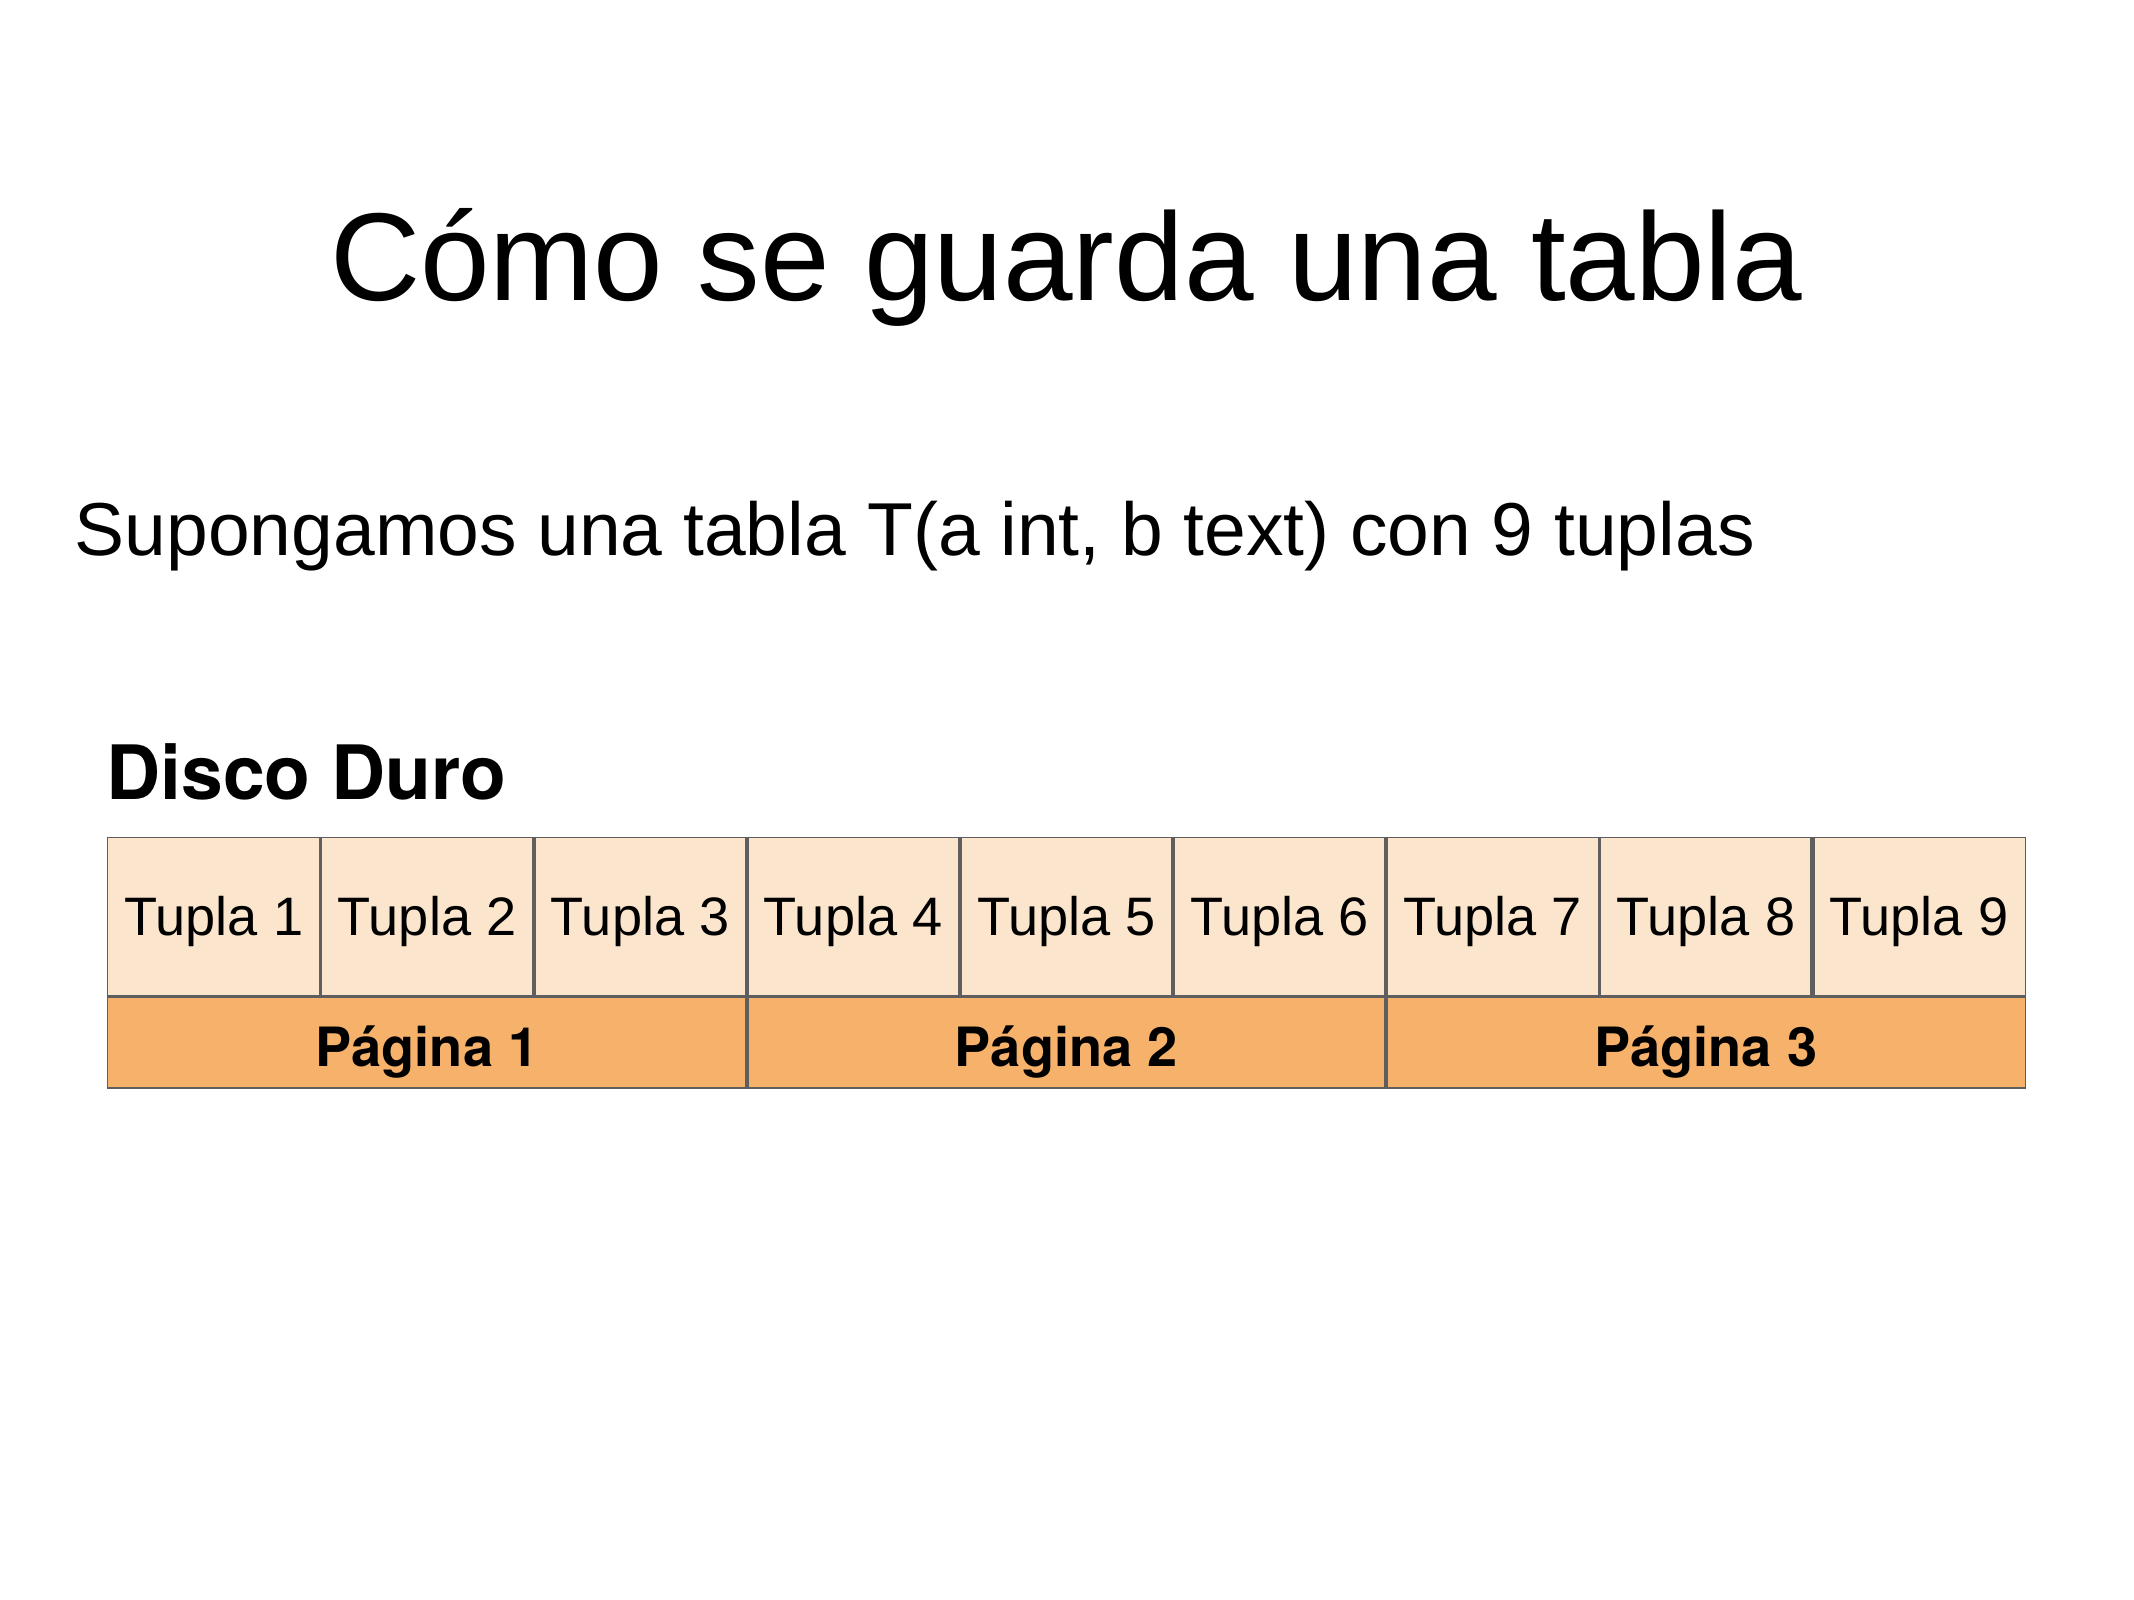

Cómo se guarda una tabla
Supongamos una tabla T(a int, b text) con 9 tuplas
Disco Duro
| Tupla 1 | Tupla 2 | Tupla 3 | Tupla 4 | Tupla 5 | Tupla 6 | Tupla 7 | Tupla 8 | Tupla 9 |
| --- | --- | --- | --- | --- | --- | --- | --- | --- |
| Página 1 |  |  | Página 2 |  |  | Página 3 |  |  |